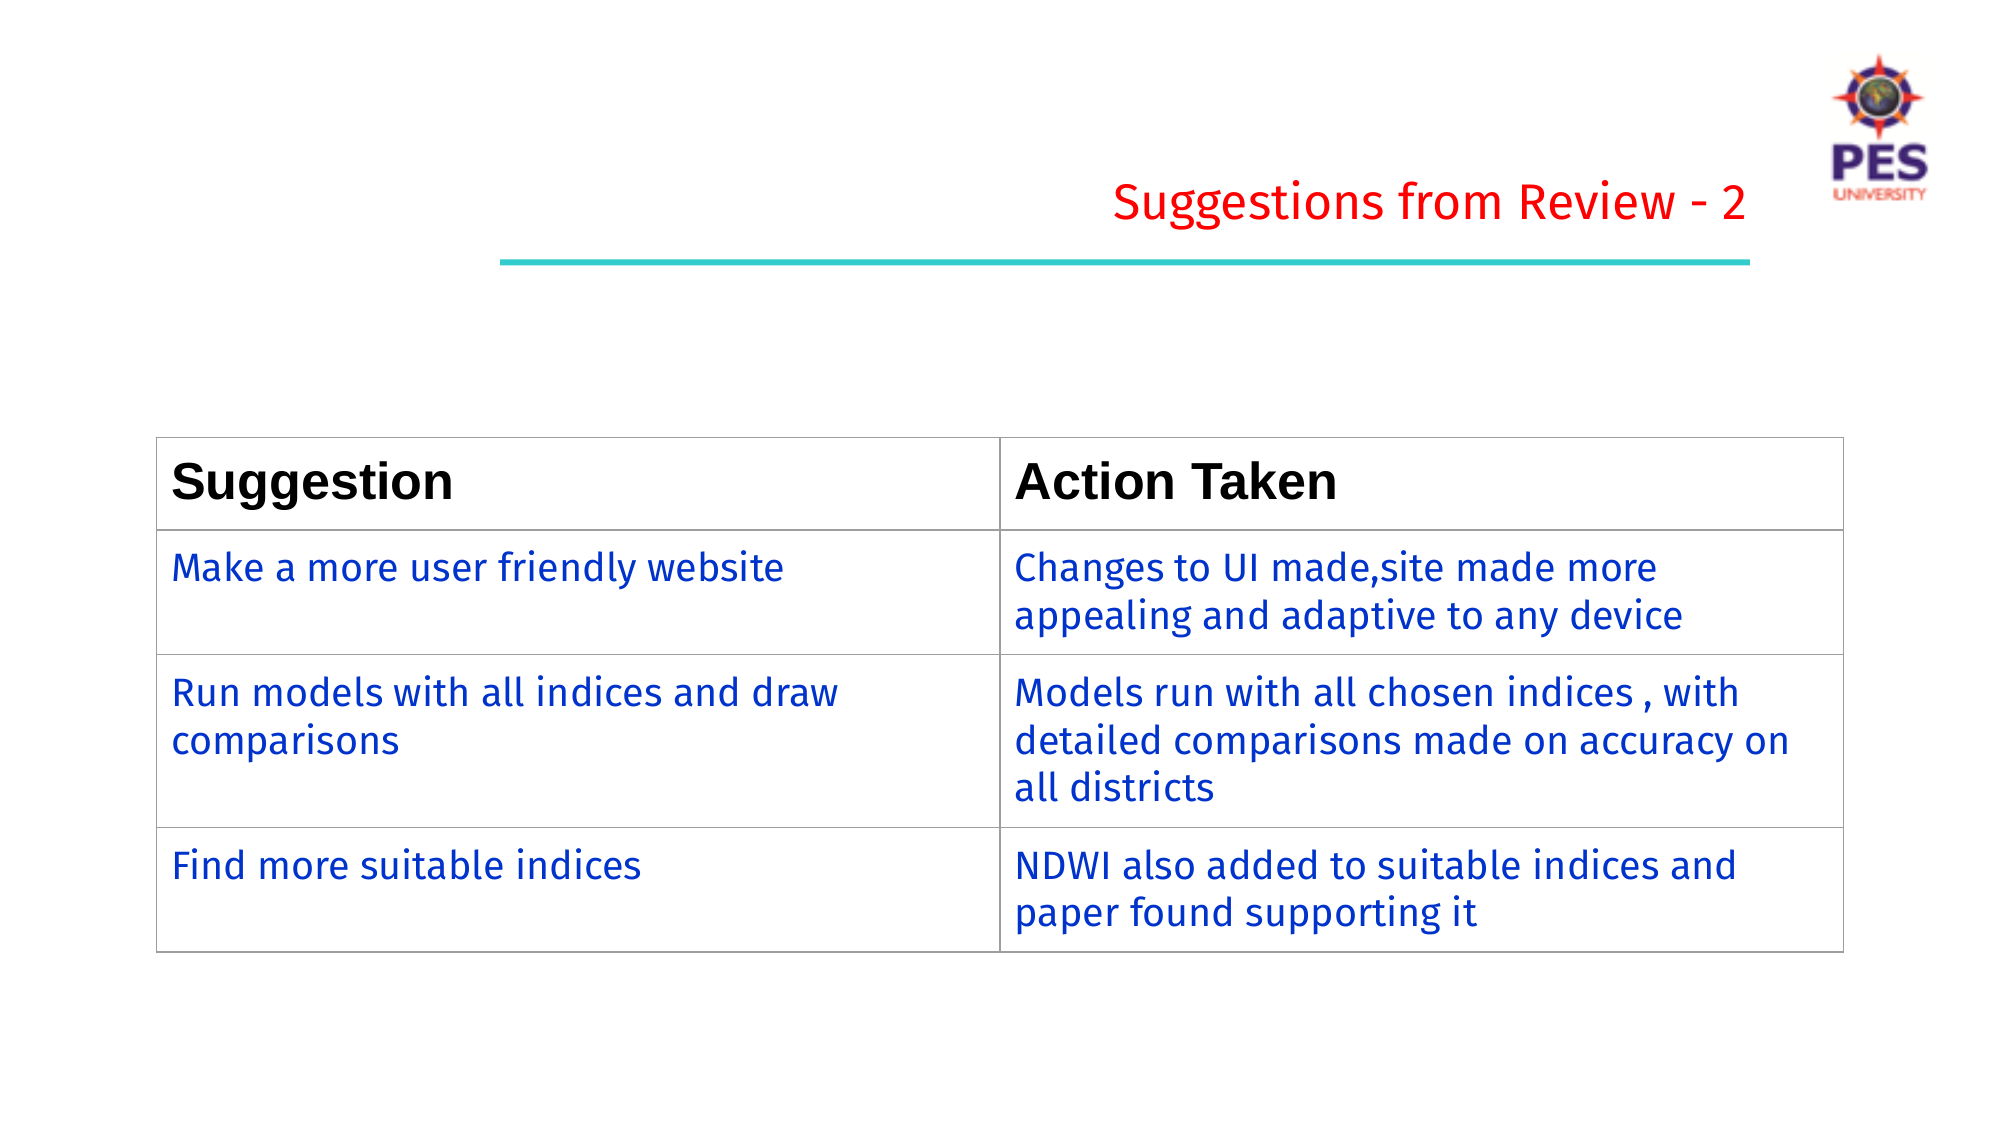

Suggestions from Review - 2

| Suggestion | Action Taken |
| --- | --- |
| Make a more user friendly website | Changes to UI made,site made more appealing and adaptive to any device |
| Run models with all indices and draw comparisons | Models run with all chosen indices , with detailed comparisons made on accuracy on all districts |
| Find more suitable indices | NDWI also added to suitable indices and paper found supporting it |